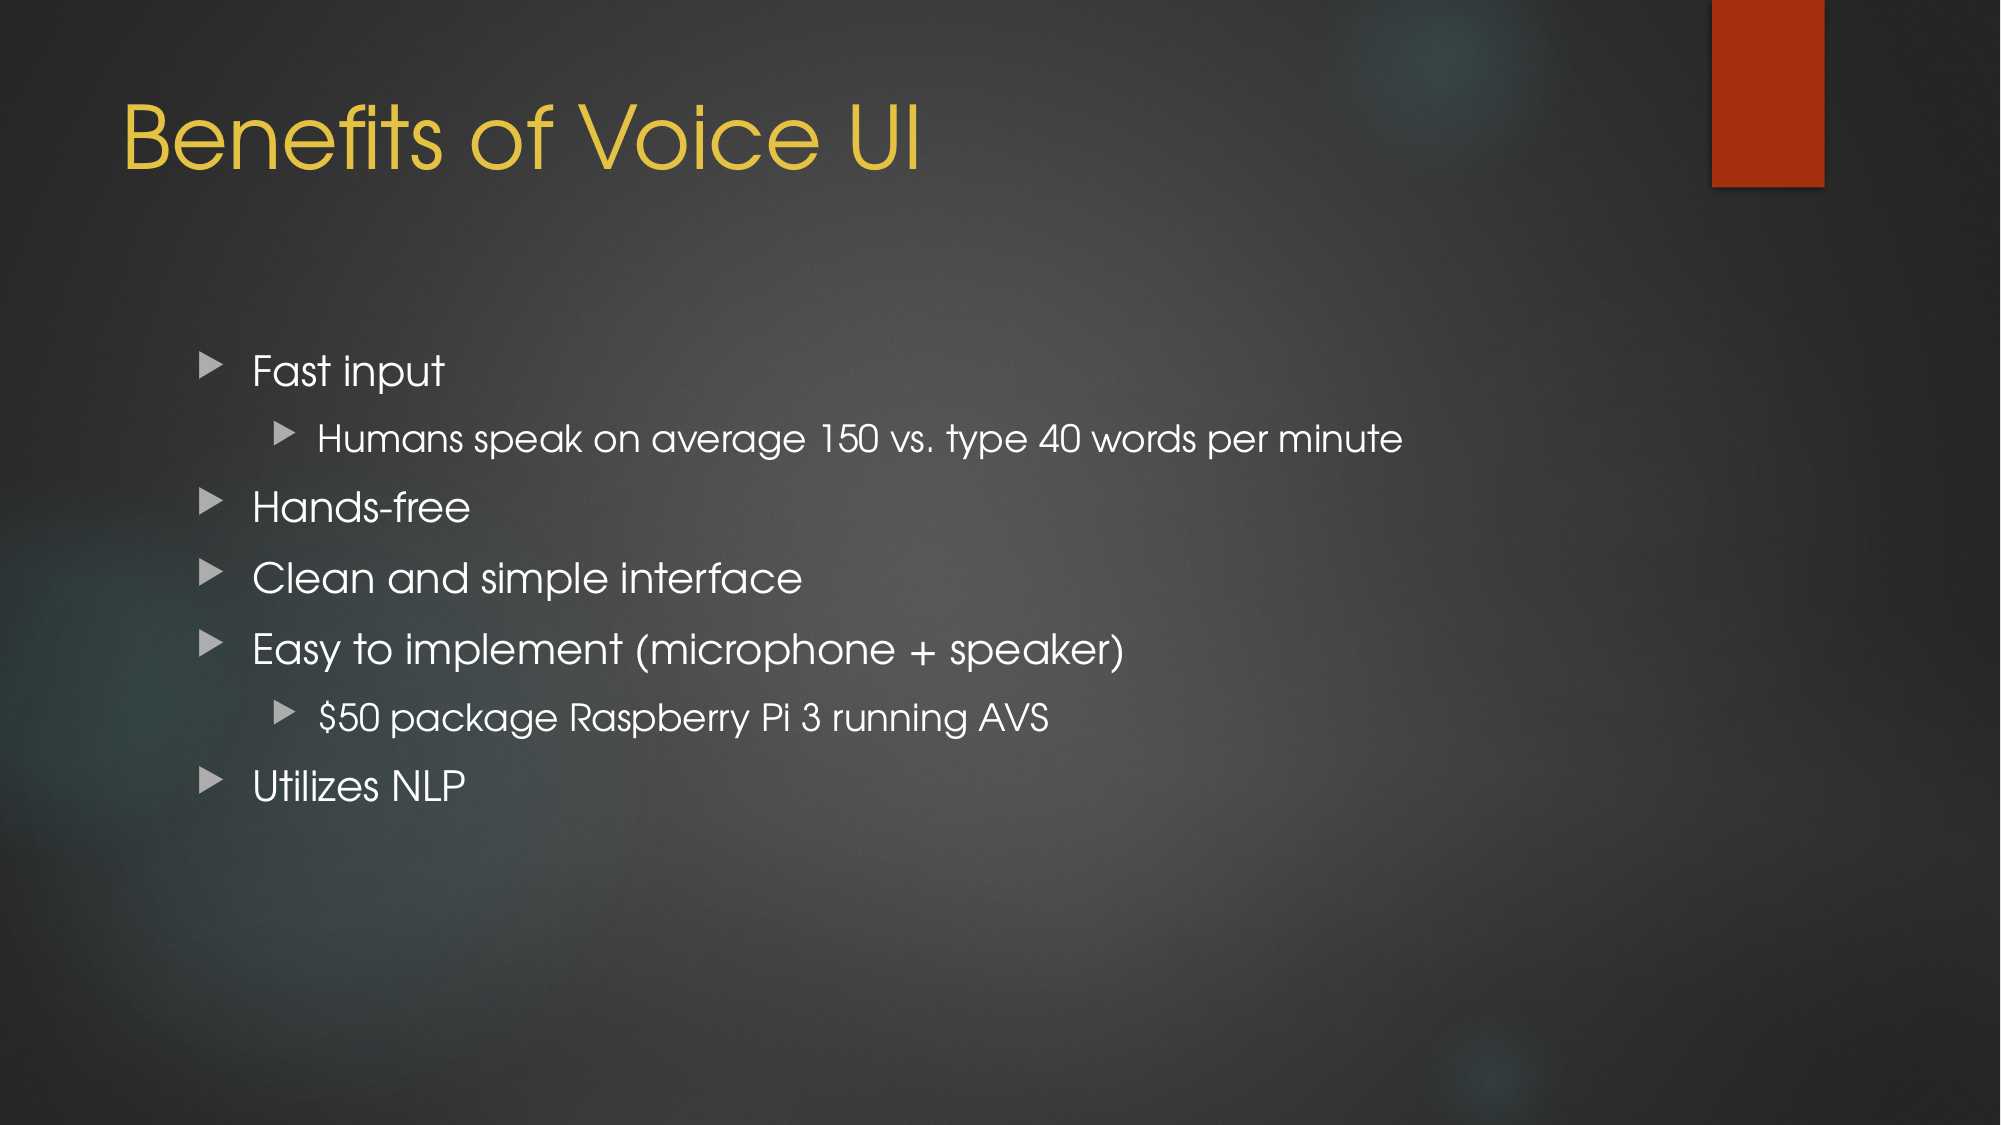

# Benefits of Voice UI
Fast input
Humans speak on average 150 vs. type 40 words per minute
Hands-free
Clean and simple interface
Easy to implement (microphone + speaker)
$50 package Raspberry Pi 3 running AVS
Utilizes NLP